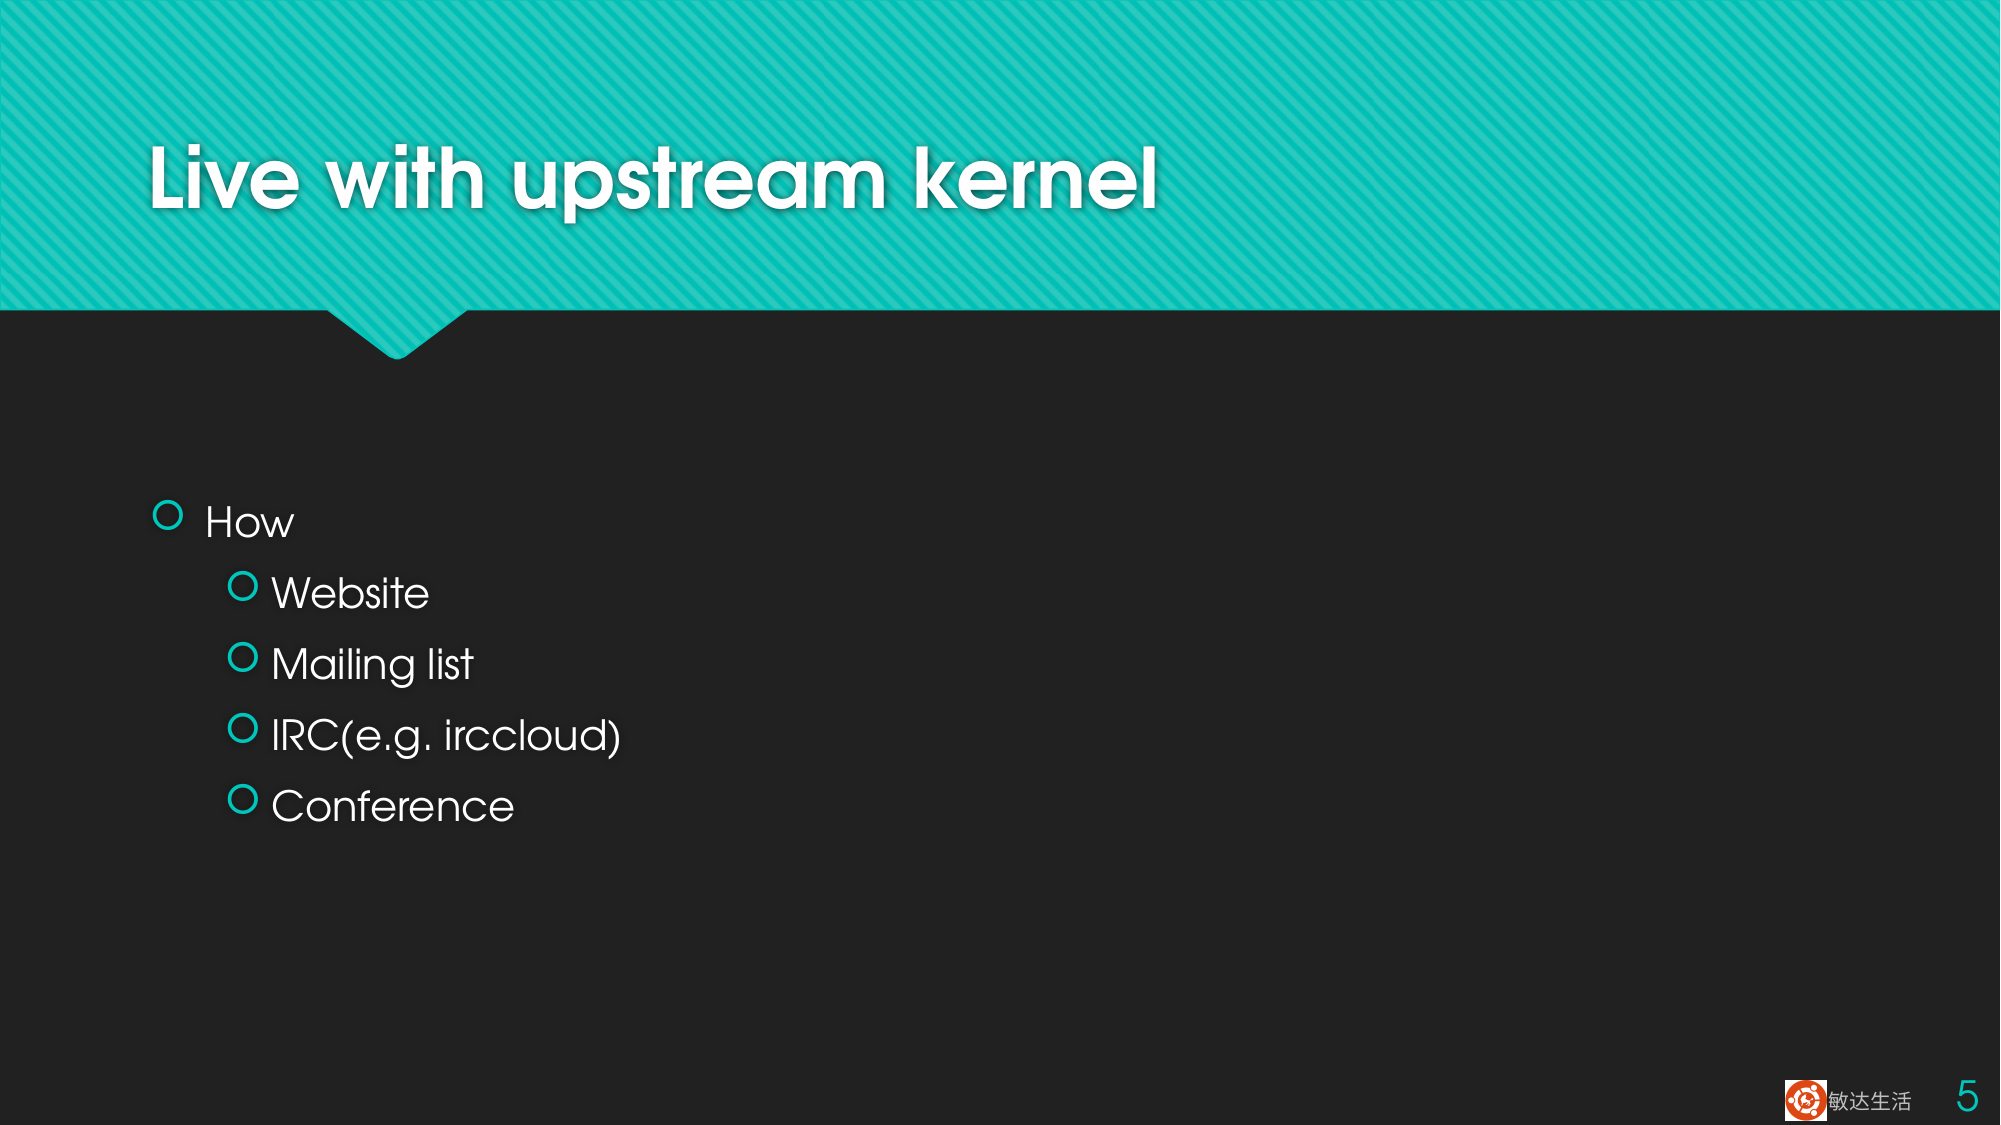

# Live with upstream kernel
How
Website
Mailing list
IRC(e.g. irccloud)
Conference
5